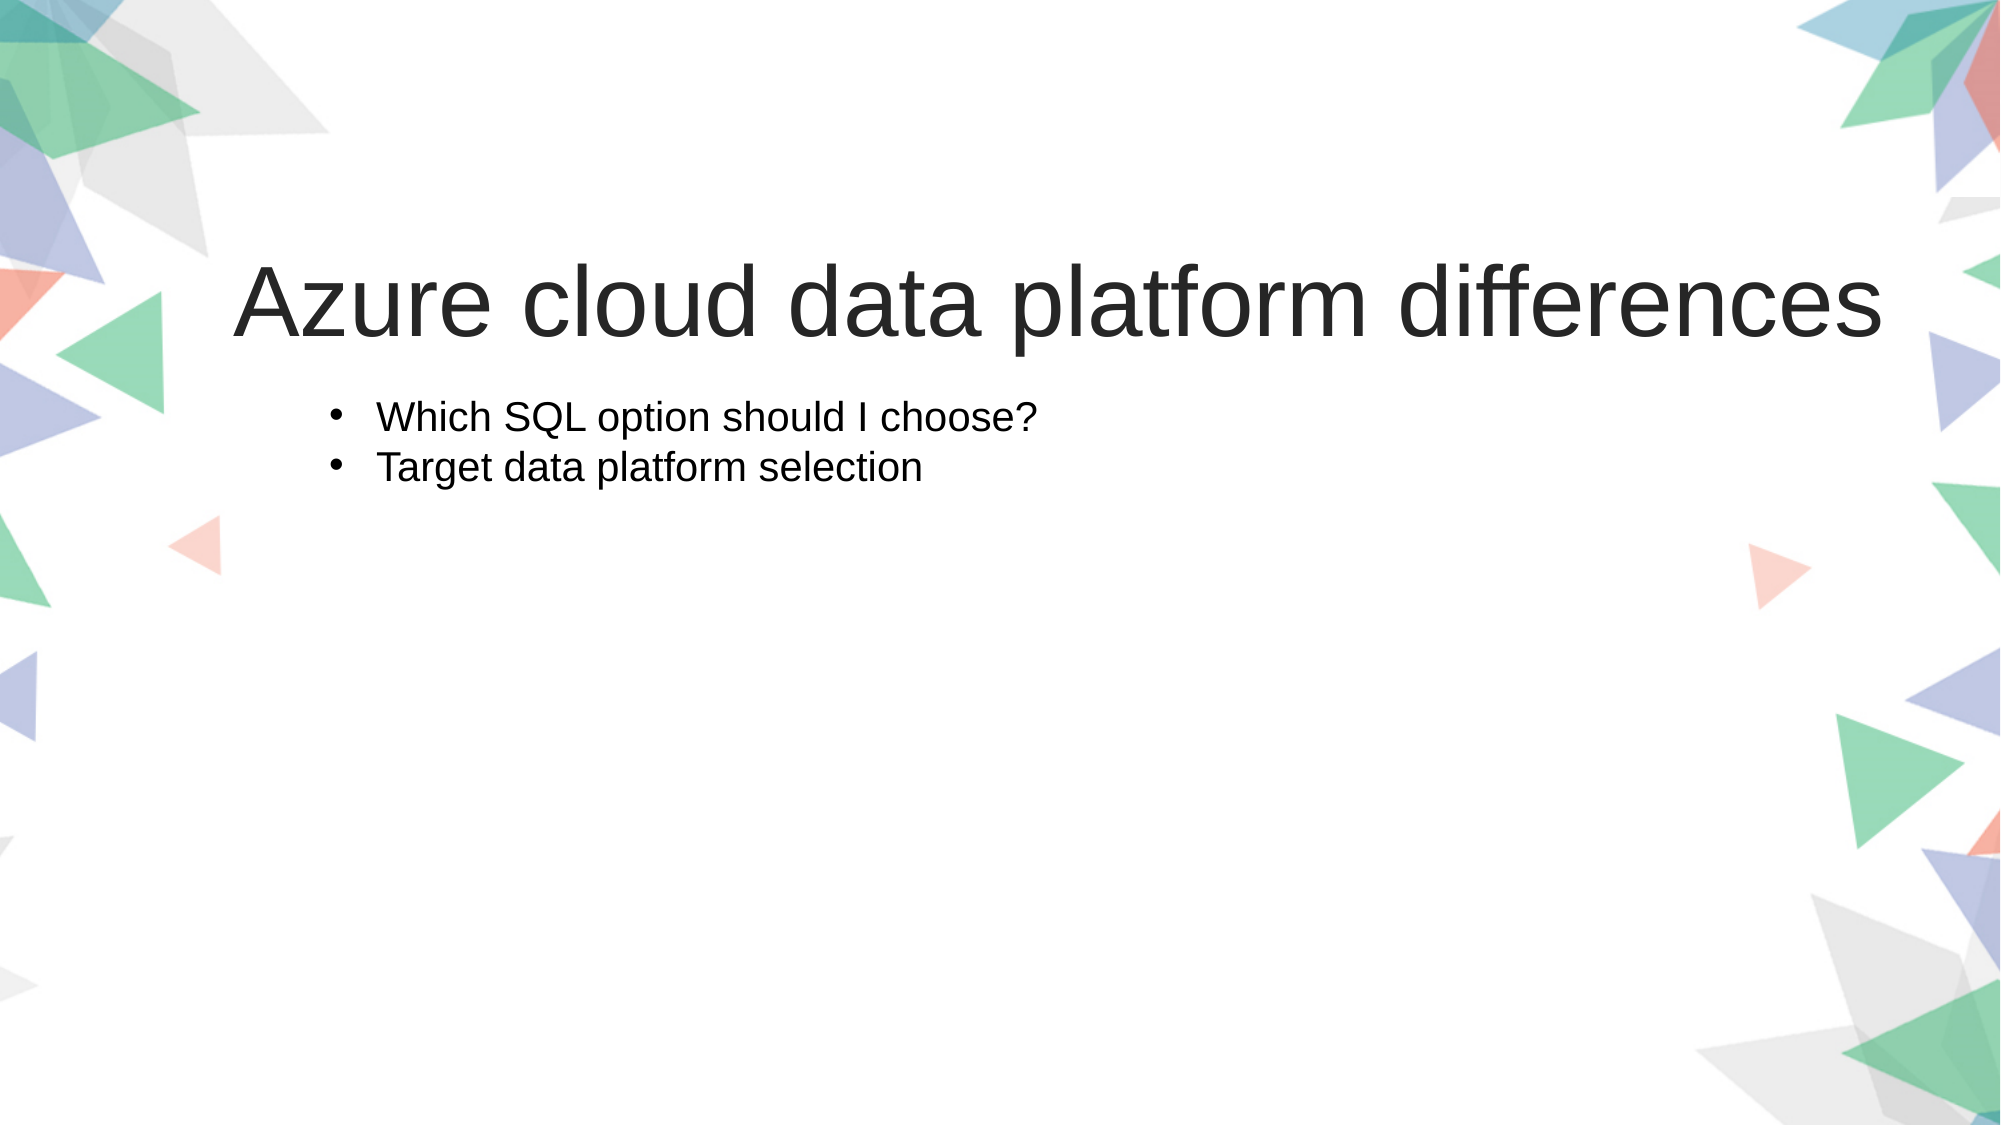

Azure cloud data platform differences

Which SQL option should I choose?
Target data platform selection